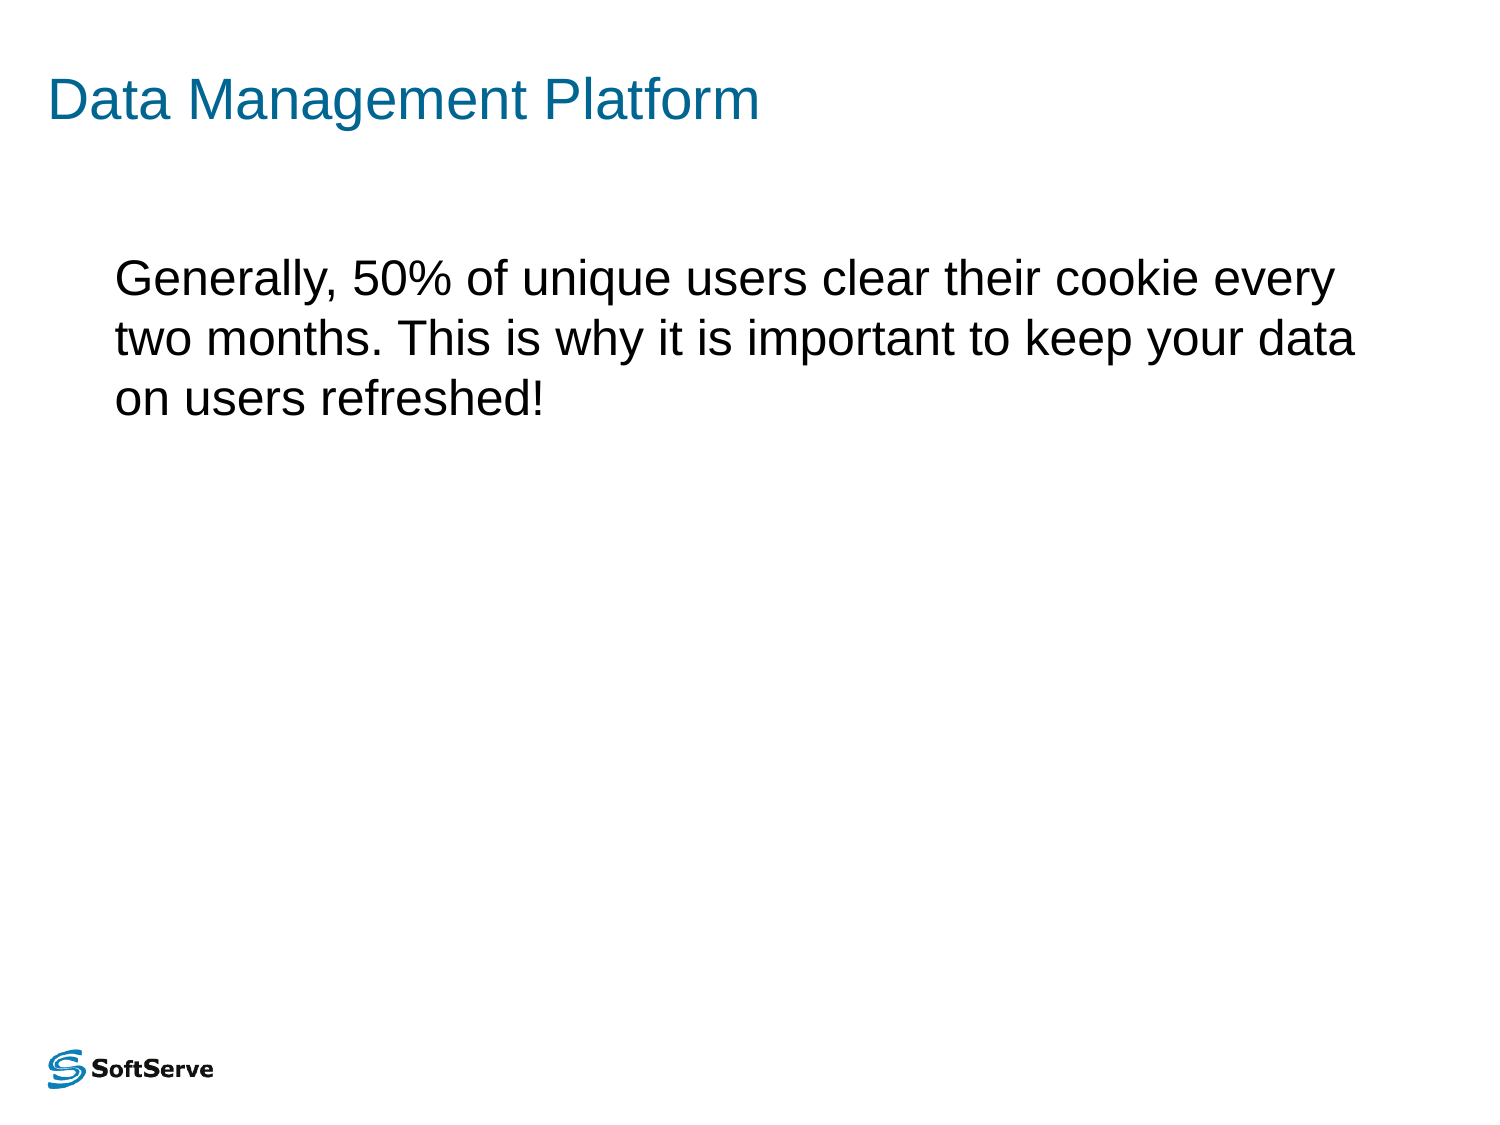

# Data Management Platform
Generally, 50% of unique users clear their cookie every two months. This is why it is important to keep your data on users refreshed!